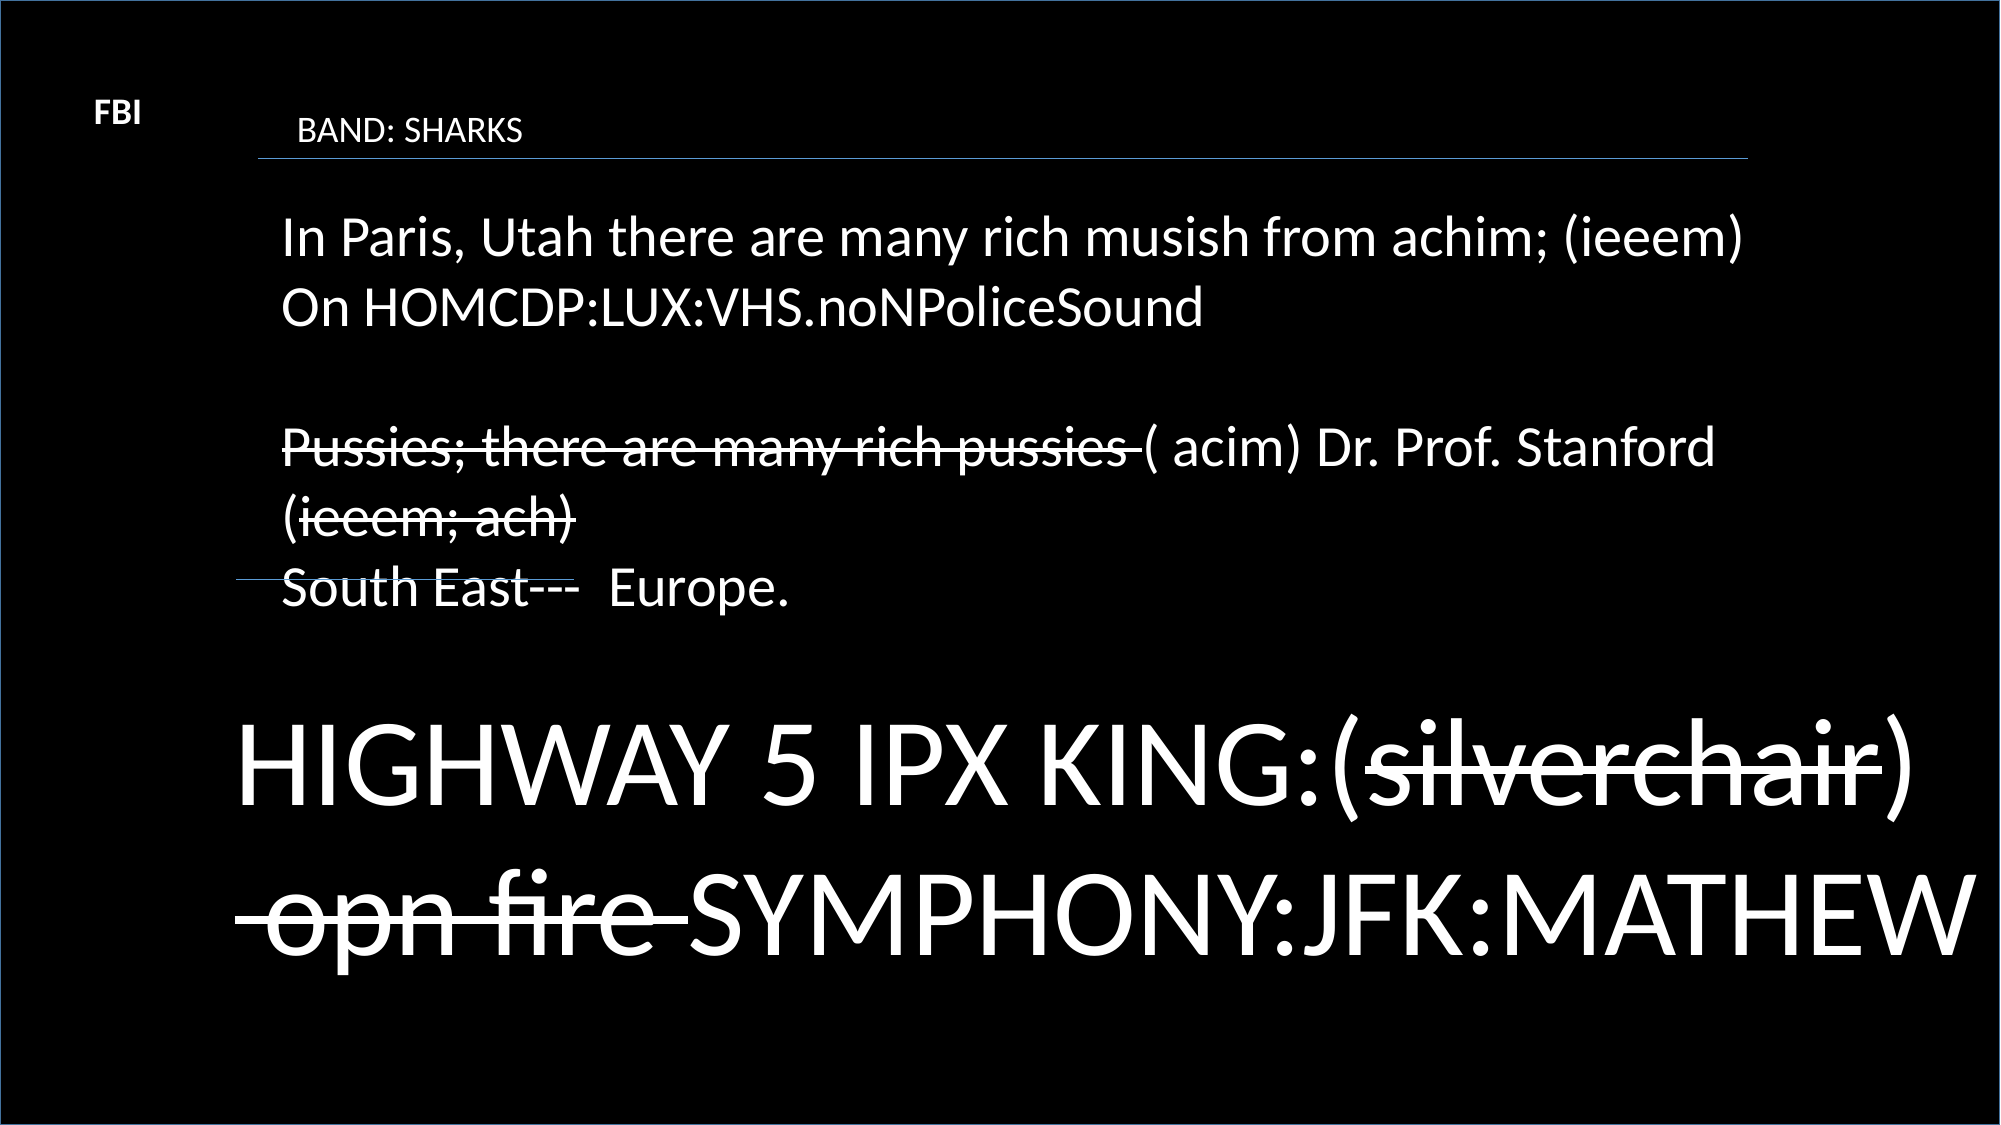

https://www.fbi.gov/history/famous-cases/kkk-series
FBI
FBI
BAND: SHARKS
In Paris, Utah there are many rich musish from achim; (ieeem)
On HOMCDP:LUX:VHS.noNPoliceSound

Pussies; there are many rich pussies ( acim) Dr. Prof. Stanford
(ieeem; ach)
South East---  Europe.
HIGHWAY 5 IPX KING:(silverchair)
 opn fire SYMPHONY:JFK:MATHEW